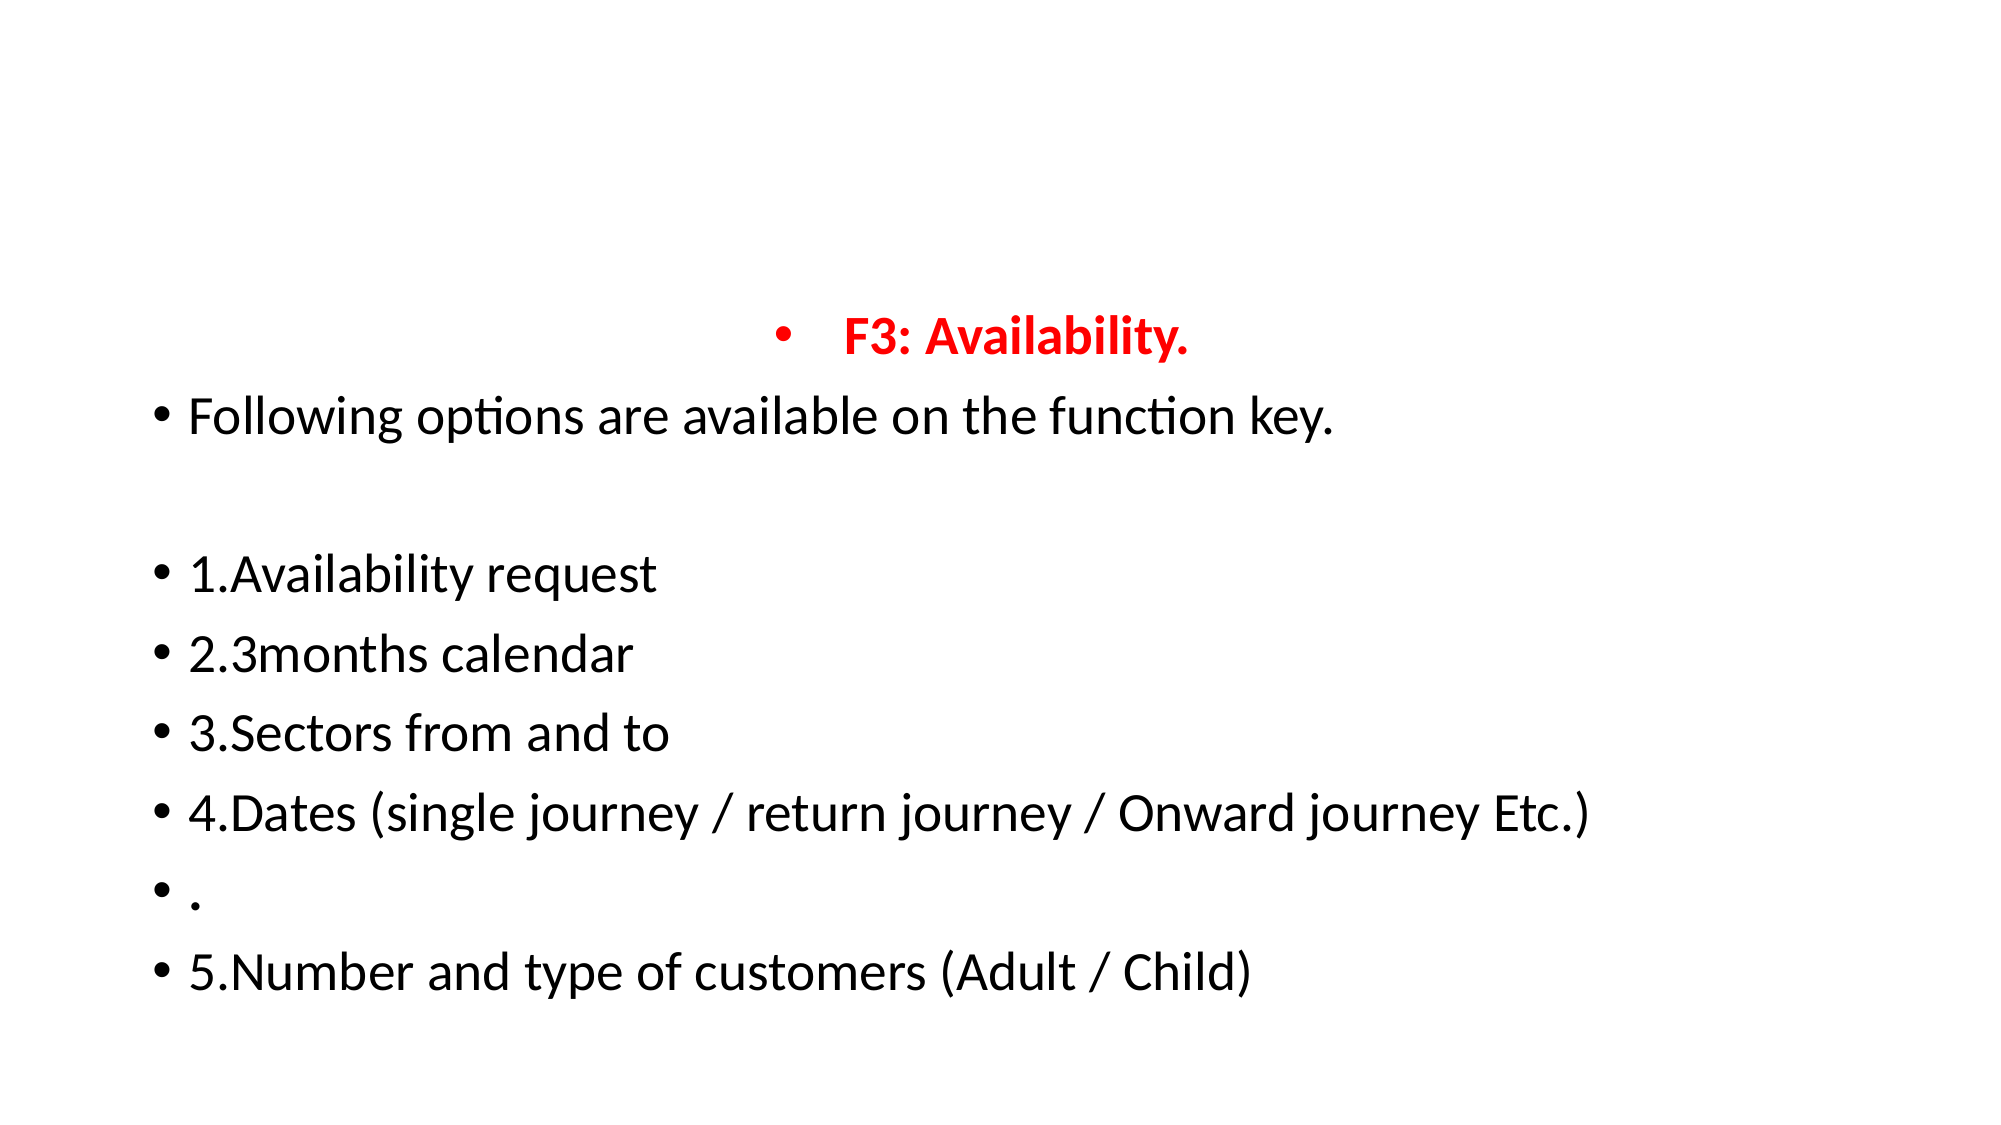

#
F3: Availability.
Following options are available on the function key.

1.Availability request
2.3months calendar
3.Sectors from and to
4.Dates (single journey / return journey / Onward journey Etc.)
.
5.Number and type of customers (Adult / Child)